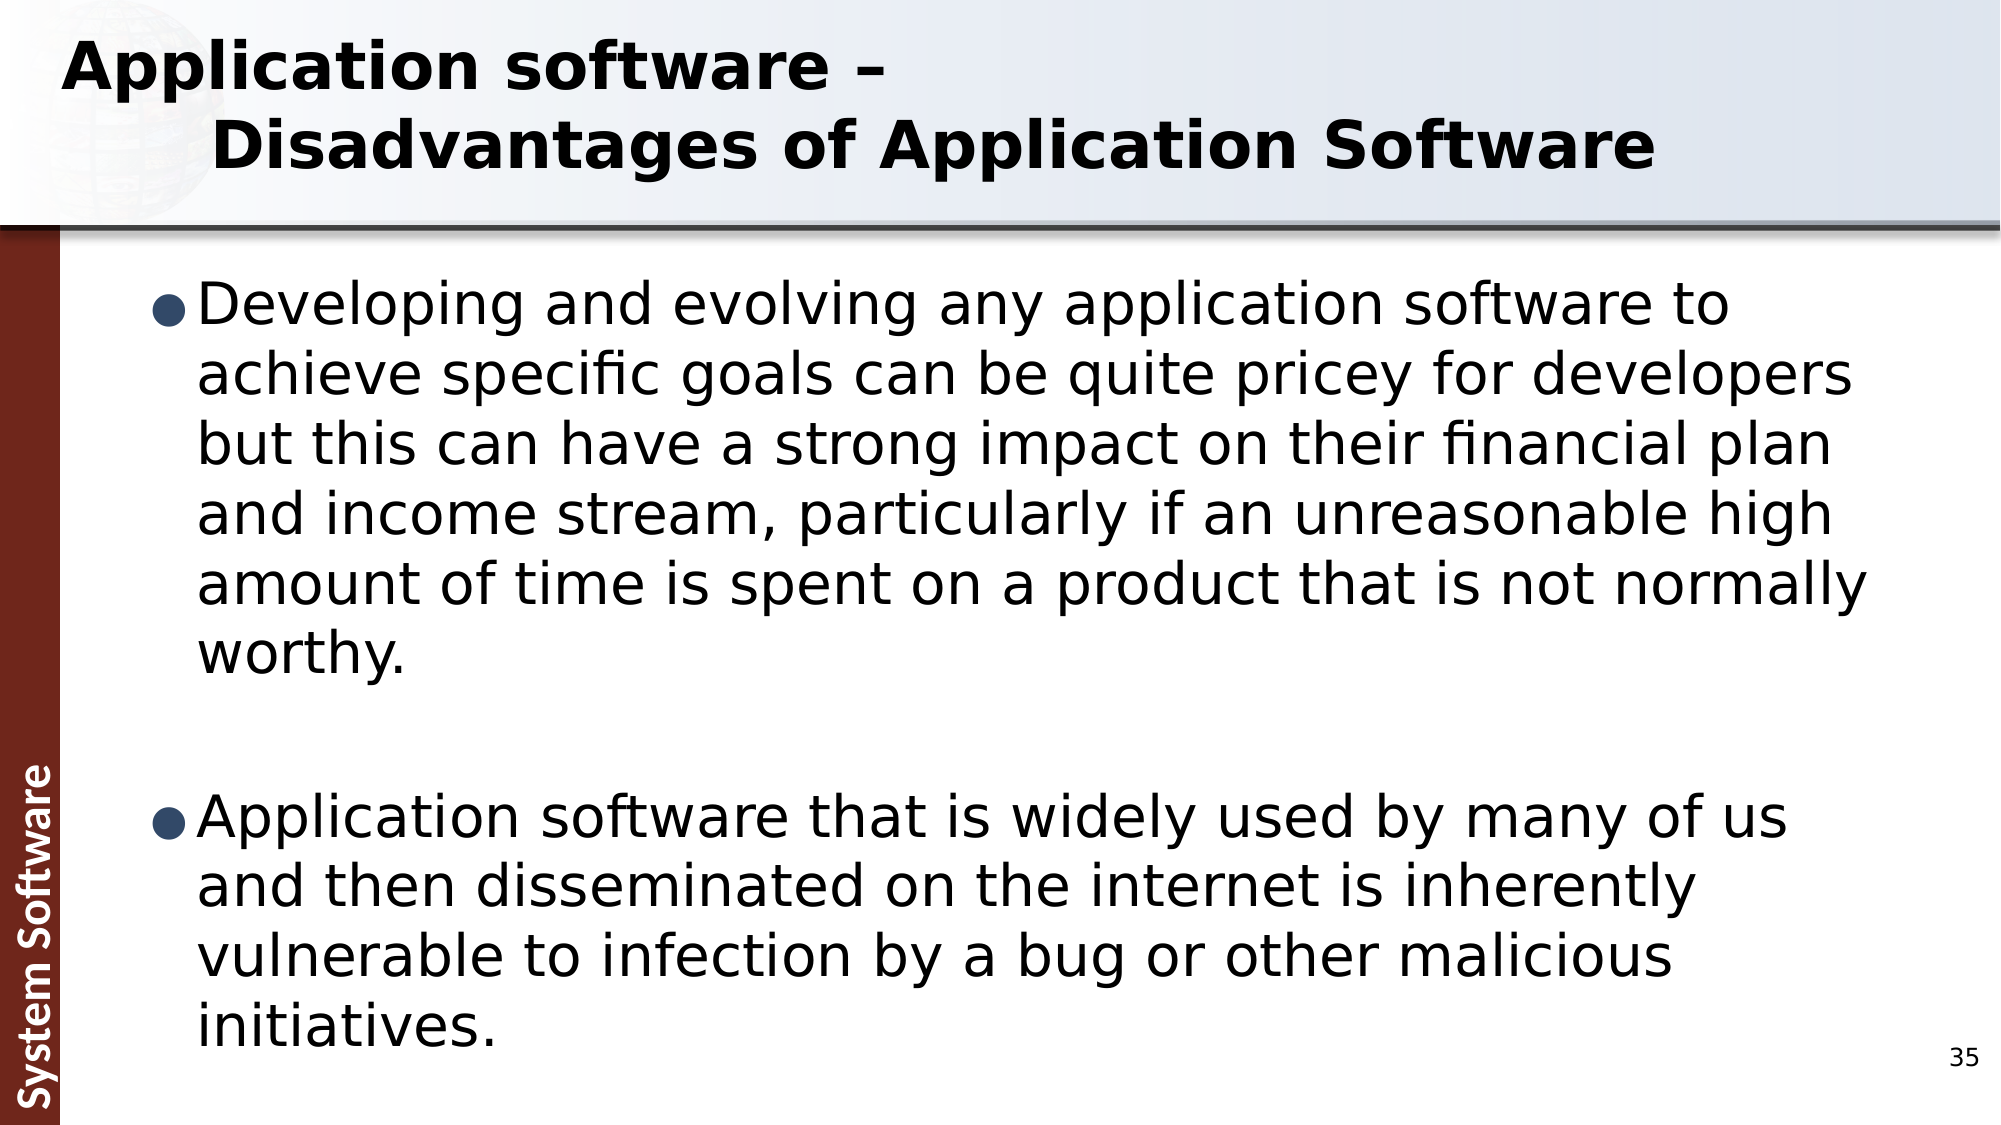

Application software –
			Disadvantages of Application Software
Developing and evolving any application software to achieve specific goals can be quite pricey for developers but this can have a strong impact on their financial plan and income stream, particularly if an unreasonable high amount of time is spent on a product that is not normally worthy.

Application software that is widely used by many of us and then disseminated on the internet is inherently vulnerable to infection by a bug or other malicious initiatives.

35